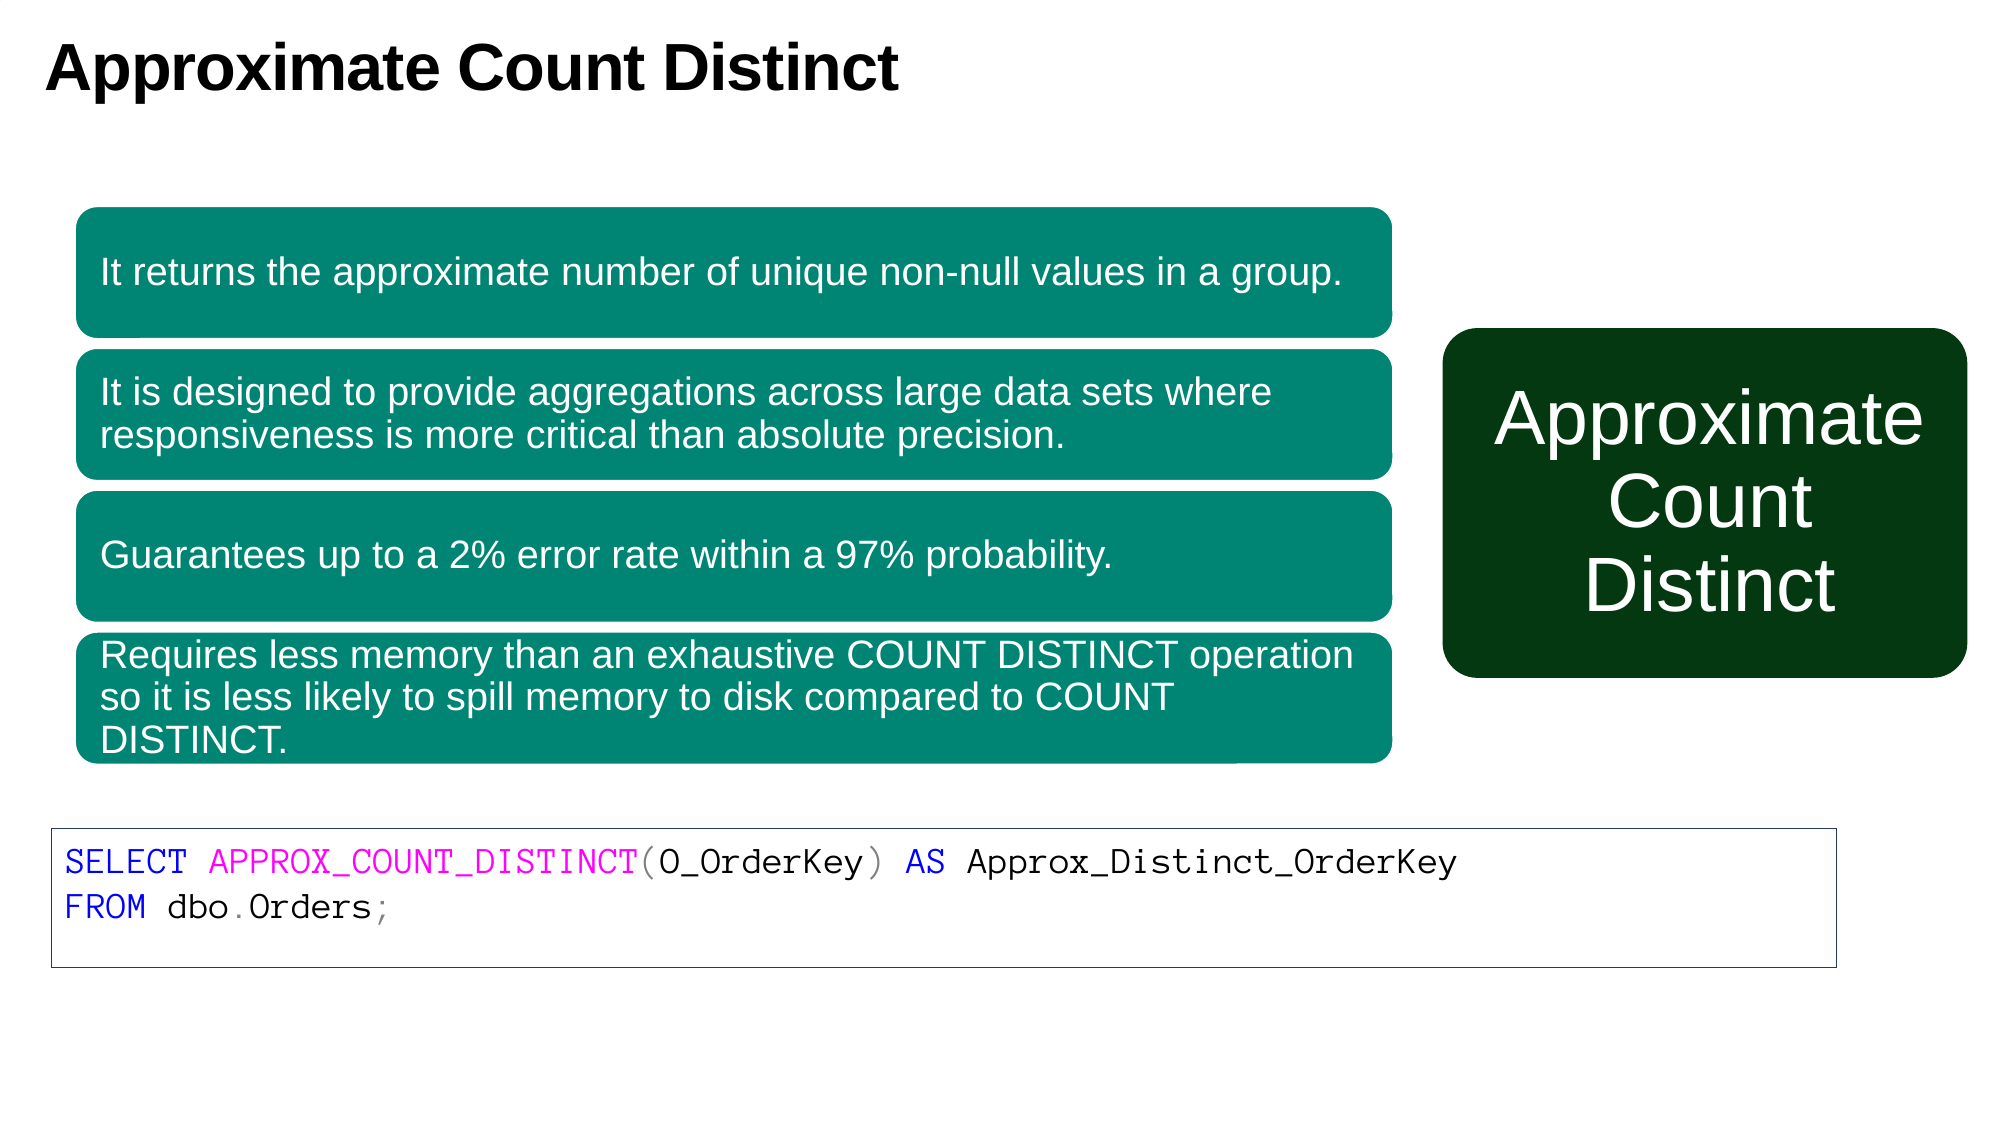

# Approximate Count Distinct
It returns the approximate number of unique non-null values in a group.
It is designed to provide aggregations across large data sets where responsiveness is more critical than absolute precision.
Guarantees up to a 2% error rate within a 97% probability.
Requires less memory than an exhaustive COUNT DISTINCT operation so it is less likely to spill memory to disk compared to COUNT DISTINCT.
Approximate Count Distinct
SELECT APPROX_COUNT_DISTINCT(O_OrderKey) AS Approx_Distinct_OrderKey
FROM dbo.Orders;